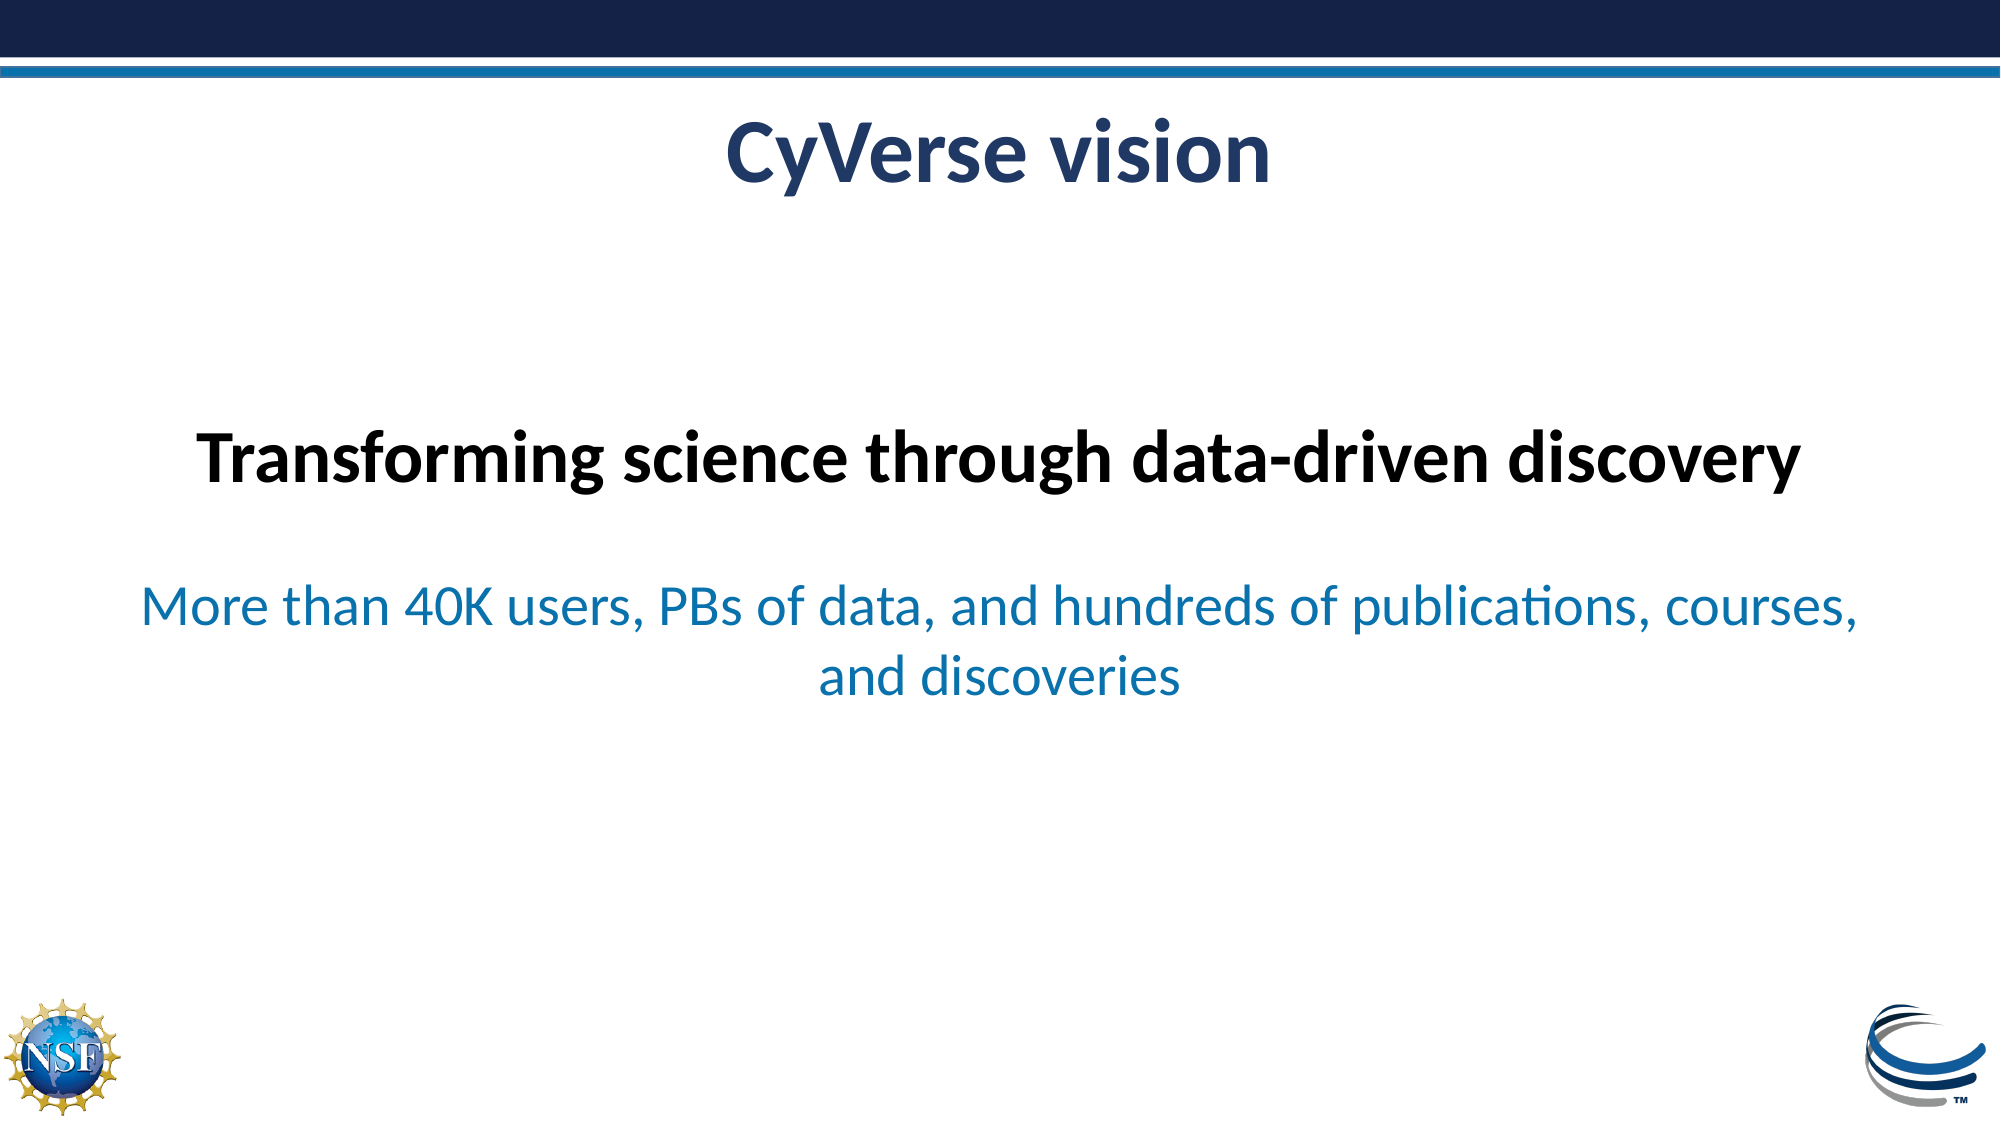

CyVerse vision
Transforming science through data-driven discovery

More than 40K users, PBs of data, and hundreds of publications, courses, and discoveries